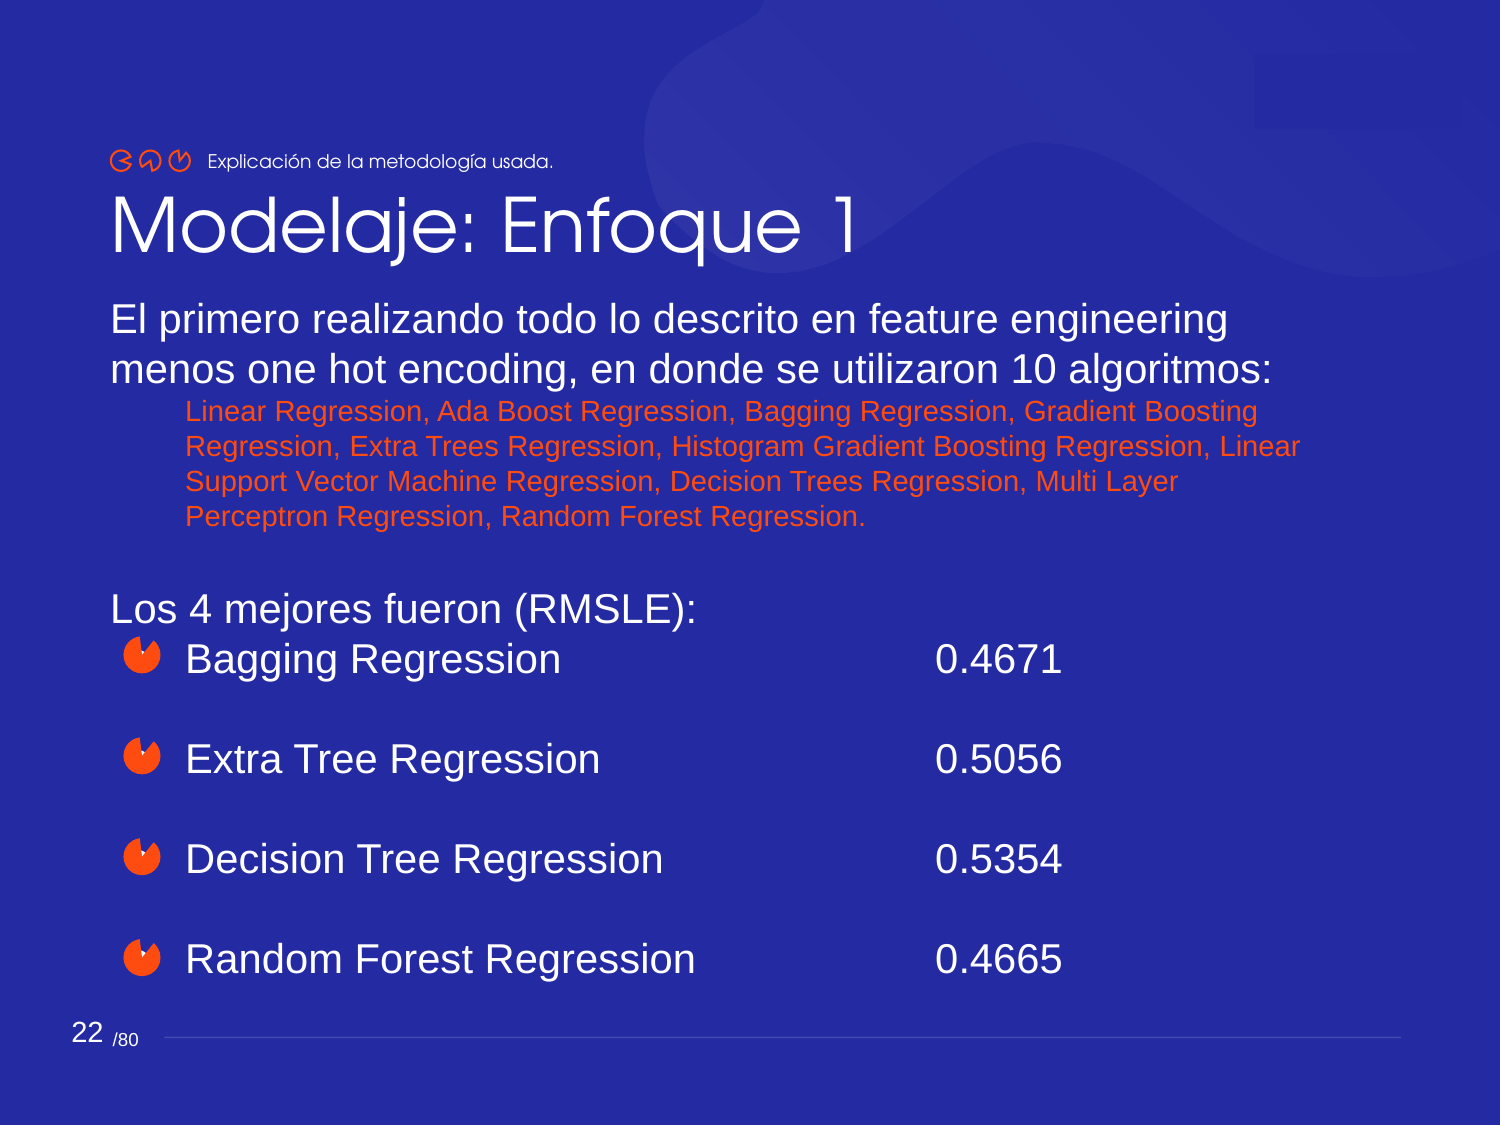

Explicación de la metodología usada.

Modelaje: Enfoque 1
El primero realizando todo lo descrito en feature engineering menos one hot encoding, en donde se utilizaron 10 algoritmos:
Linear Regression, Ada Boost Regression, Bagging Regression, Gradient Boosting Regression, Extra Trees Regression, Histogram Gradient Boosting Regression, Linear Support Vector Machine Regression, Decision Trees Regression, Multi Layer Perceptron Regression, Random Forest Regression.

Los 4 mejores fueron (RMSLE):
Bagging Regression 			0.4671

Extra Tree Regression 			0.5056

Decision Tree Regression 		0.5354

Random Forest Regression 		0.4665